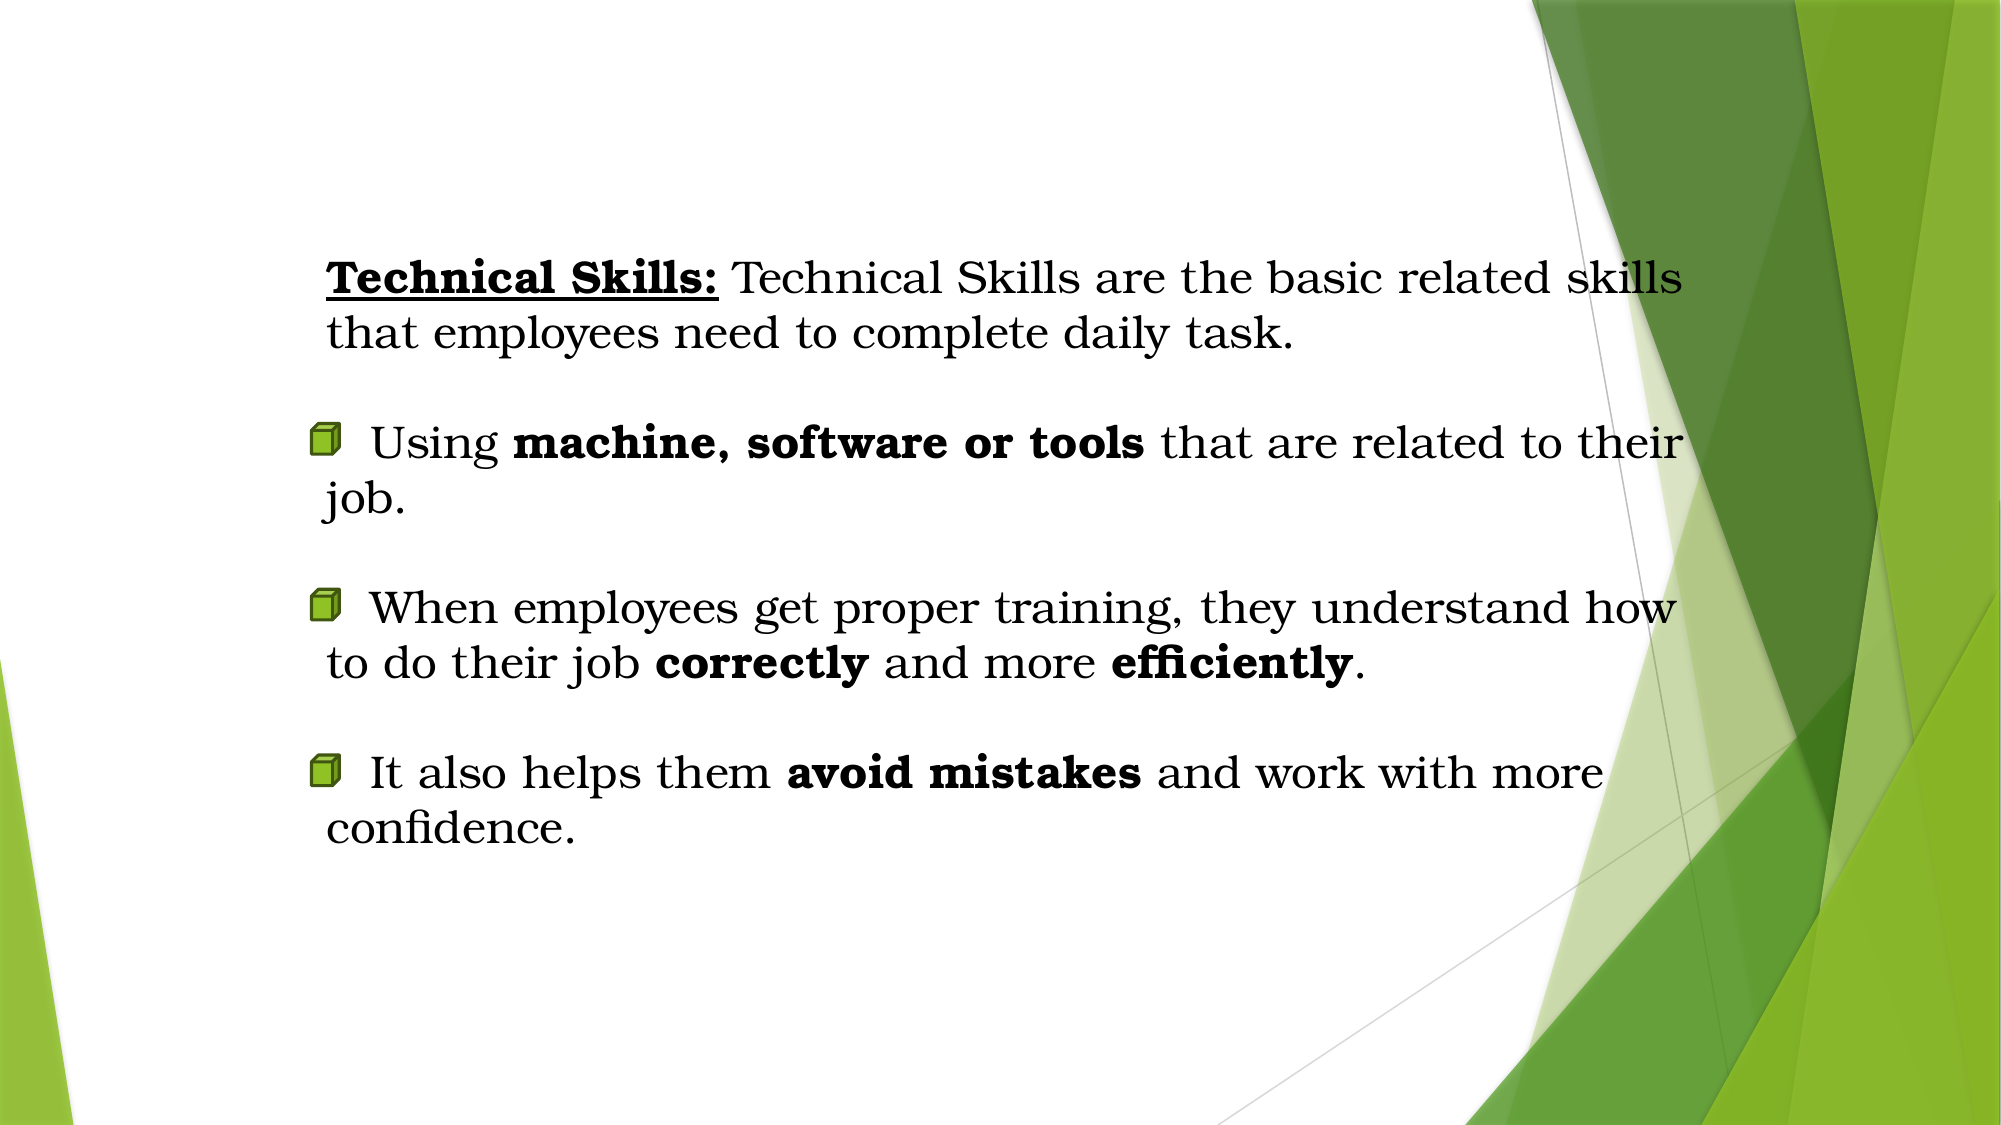

Technical Skills: Technical Skills are the basic related skills that employees need to complete daily task.

   Using machine, software or tools that are related to their    job.

   When employees get proper training, they understand how to do their job correctly and more efficiently.

   It also helps them avoid mistakes and work with more confidence.